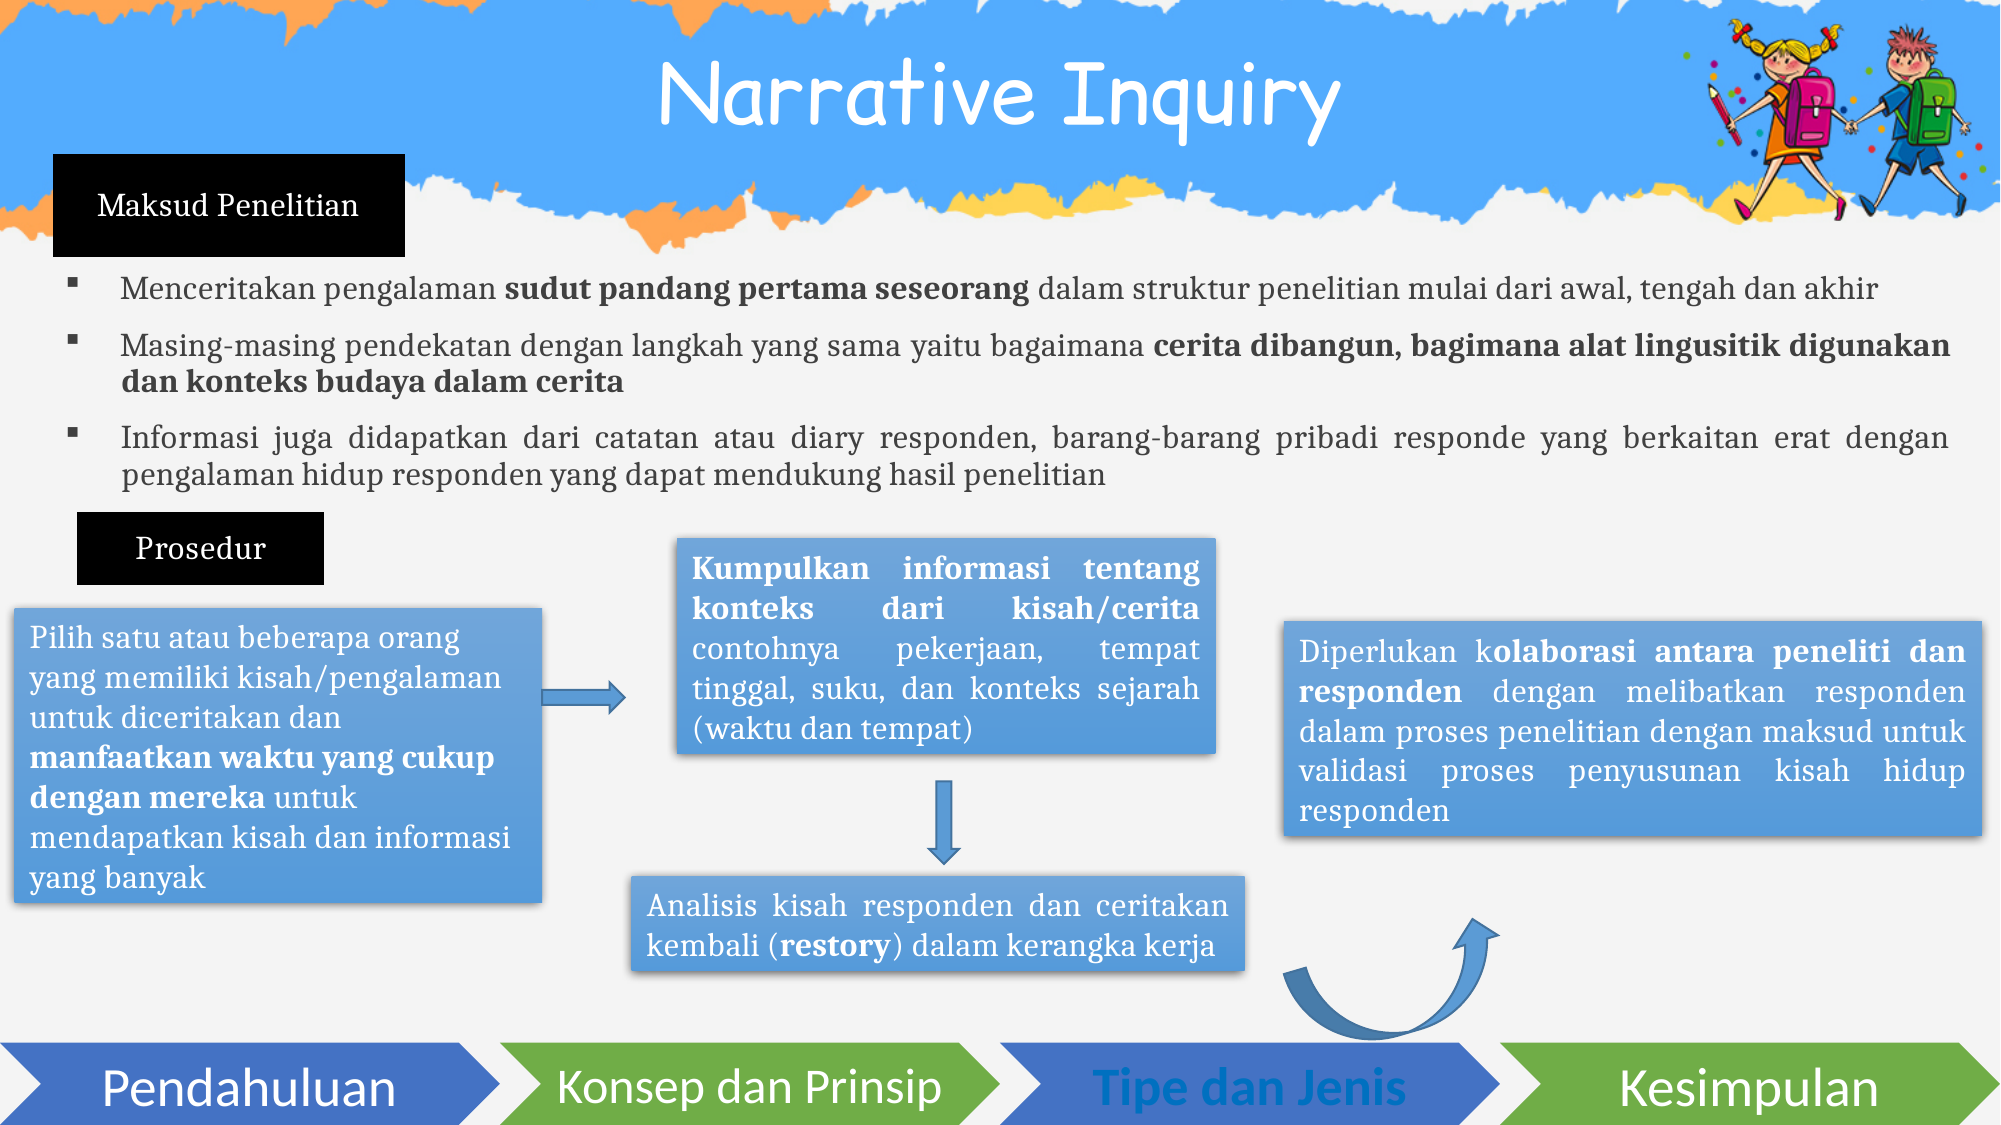

# Narrative Inquiry
Maksud Penelitian
Menceritakan pengalaman sudut pandang pertama seseorang dalam struktur penelitian mulai dari awal, tengah dan akhir
Masing-masing pendekatan dengan langkah yang sama yaitu bagaimana cerita dibangun, bagimana alat lingusitik digunakan dan konteks budaya dalam cerita
Informasi juga didapatkan dari catatan atau diary responden, barang-barang pribadi responde yang berkaitan erat dengan pengalaman hidup responden yang dapat mendukung hasil penelitian

Prosedur
Kumpulkan informasi tentang konteks dari kisah/cerita contohnya pekerjaan, tempat tinggal, suku, dan konteks sejarah (waktu dan tempat)
Pilih satu atau beberapa orang yang memiliki kisah/pengalaman untuk diceritakan dan manfaatkan waktu yang cukup dengan mereka untuk mendapatkan kisah dan informasi yang banyak
Diperlukan kolaborasi antara peneliti dan responden dengan melibatkan responden dalam proses penelitian dengan maksud untuk validasi proses penyusunan kisah hidup responden

Analisis kisah responden dan ceritakan kembali (restory) dalam kerangka kerja

Pendahuluan
Konsep dan Prinsip
Kesimpulan
Tipe dan Jenis